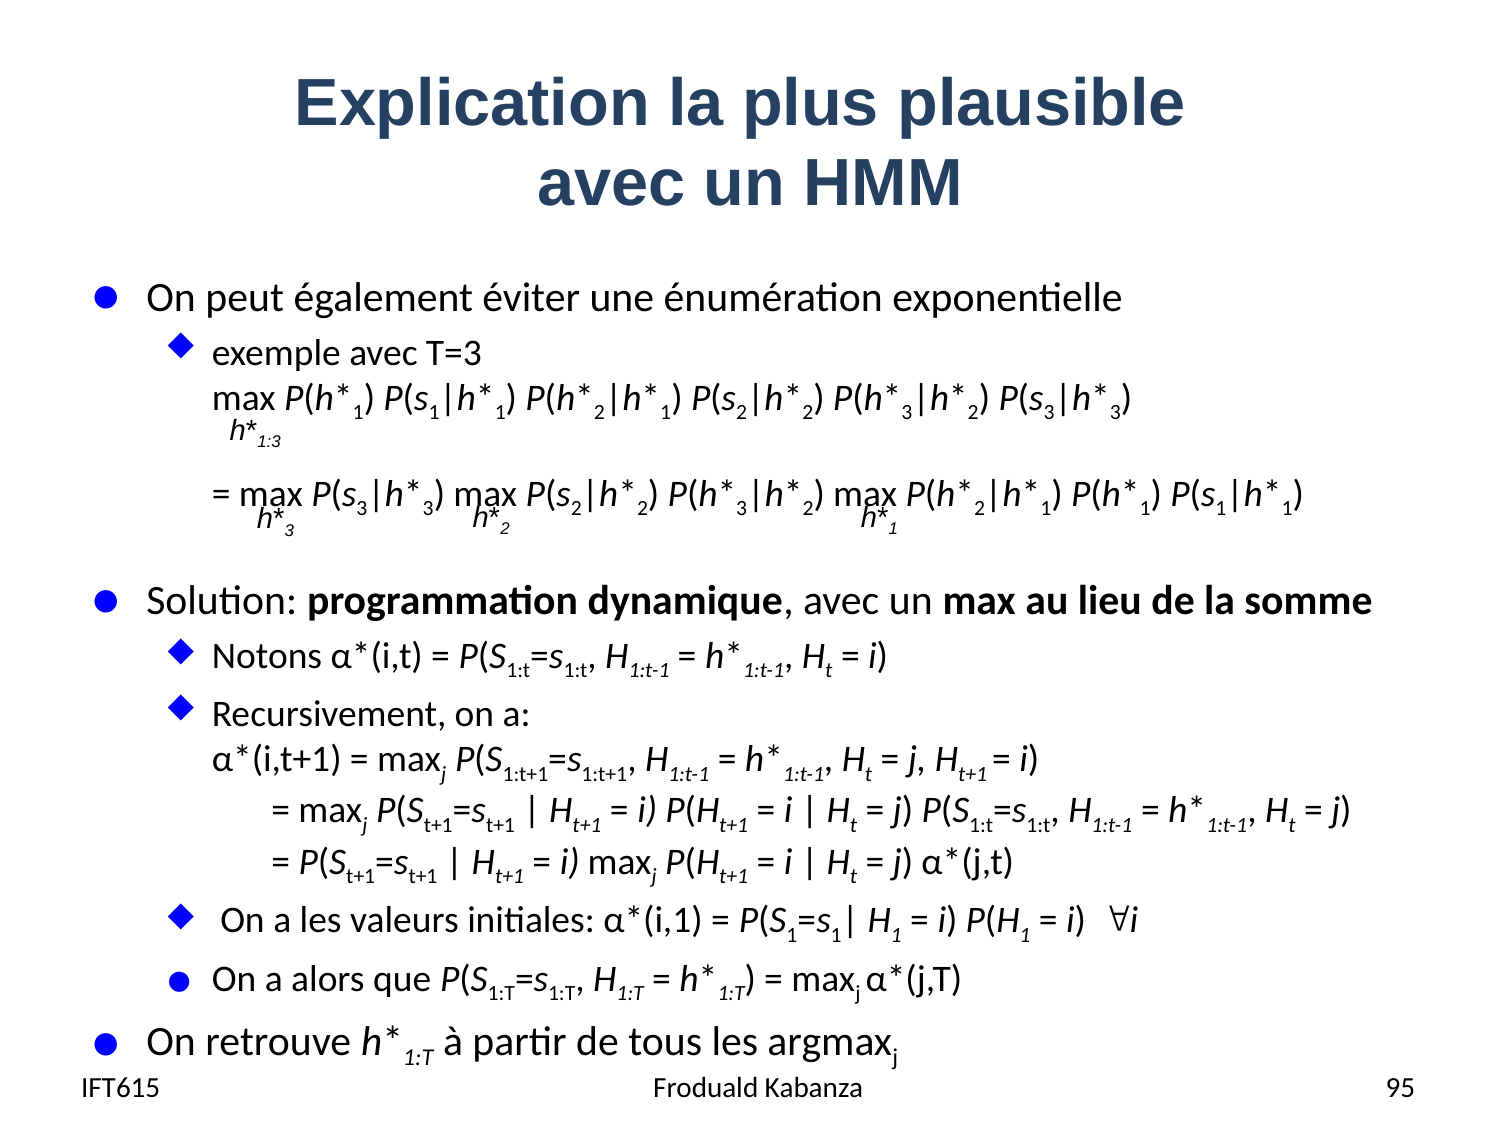

# Explication la plus plausible avec un HMM
On peut également éviter une énumération exponentielle
exemple avec T=3
max P(h*1) P(s1|h*1) P(h*2|h*1) P(s2|h*2) P(h*3|h*2) P(s3|h*3)
= max P(s3|h*3) max P(s2|h*2) P(h*3|h*2) max P(h*2|h*1) P(h*1) P(s1|h*1)
Solution: programmation dynamique, avec un max au lieu de la somme
Notons α*(i,t) = P(S1:t=s1:t, H1:t-1 = h*1:t-1, Ht = i)
Recursivement, on a:
α*(i,t+1) = maxj P(S1:t+1=s1:t+1, H1:t-1 = h*1:t-1, Ht = j, Ht+1 = i)
       = maxj P(St+1=st+1 | Ht+1 = i) P(Ht+1 = i | Ht = j) P(S1:t=s1:t, H1:t-1 = h*1:t-1, Ht = j)
       = P(St+1=st+1 | Ht+1 = i) maxj P(Ht+1 = i | Ht = j) α*(j,t)
 On a les valeurs initiales: α*(i,1) = P(S1=s1| H1 = i) P(H1 = i)  ∀i
On a alors que P(S1:T=s1:T, H1:T = h*1:T) = maxj α*(j,T)
On retrouve h*1:T à partir de tous les argmaxj
h*1:3
h*2
h*1
h*3
IFT615
Froduald Kabanza
95